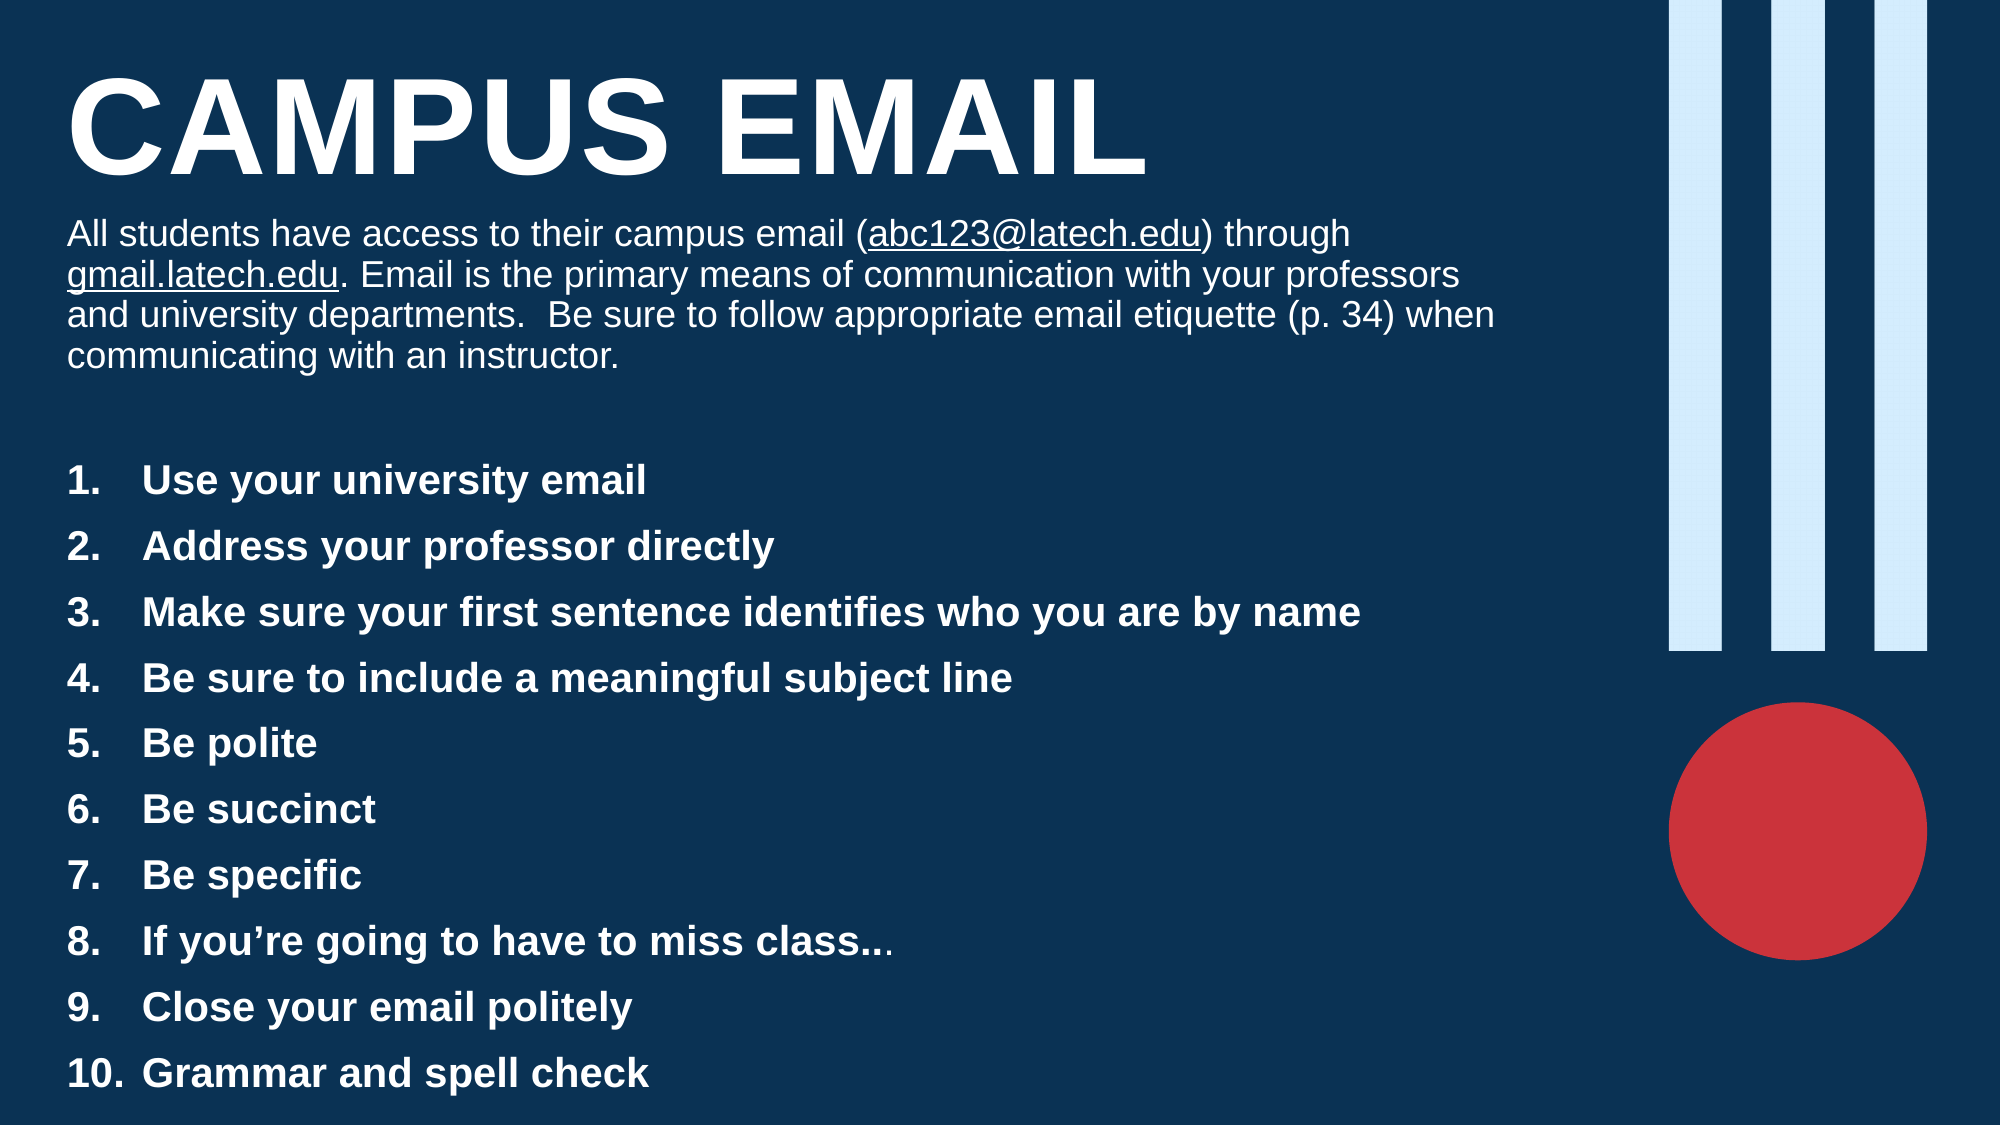

# CAMPUS EMAIL
All students have access to their campus email (abc123@latech.edu) through gmail.latech.edu. Email is the primary means of communication with your professors and university departments.  Be sure to follow appropriate email etiquette (p. 34) when communicating with an instructor.

Use your university email
Address your professor directly
Make sure your first sentence identifies who you are by name
Be sure to include a meaningful subject line
Be polite
Be succinct
Be specific
If you’re going to have to miss class...
Close your email politely
Grammar and spell check